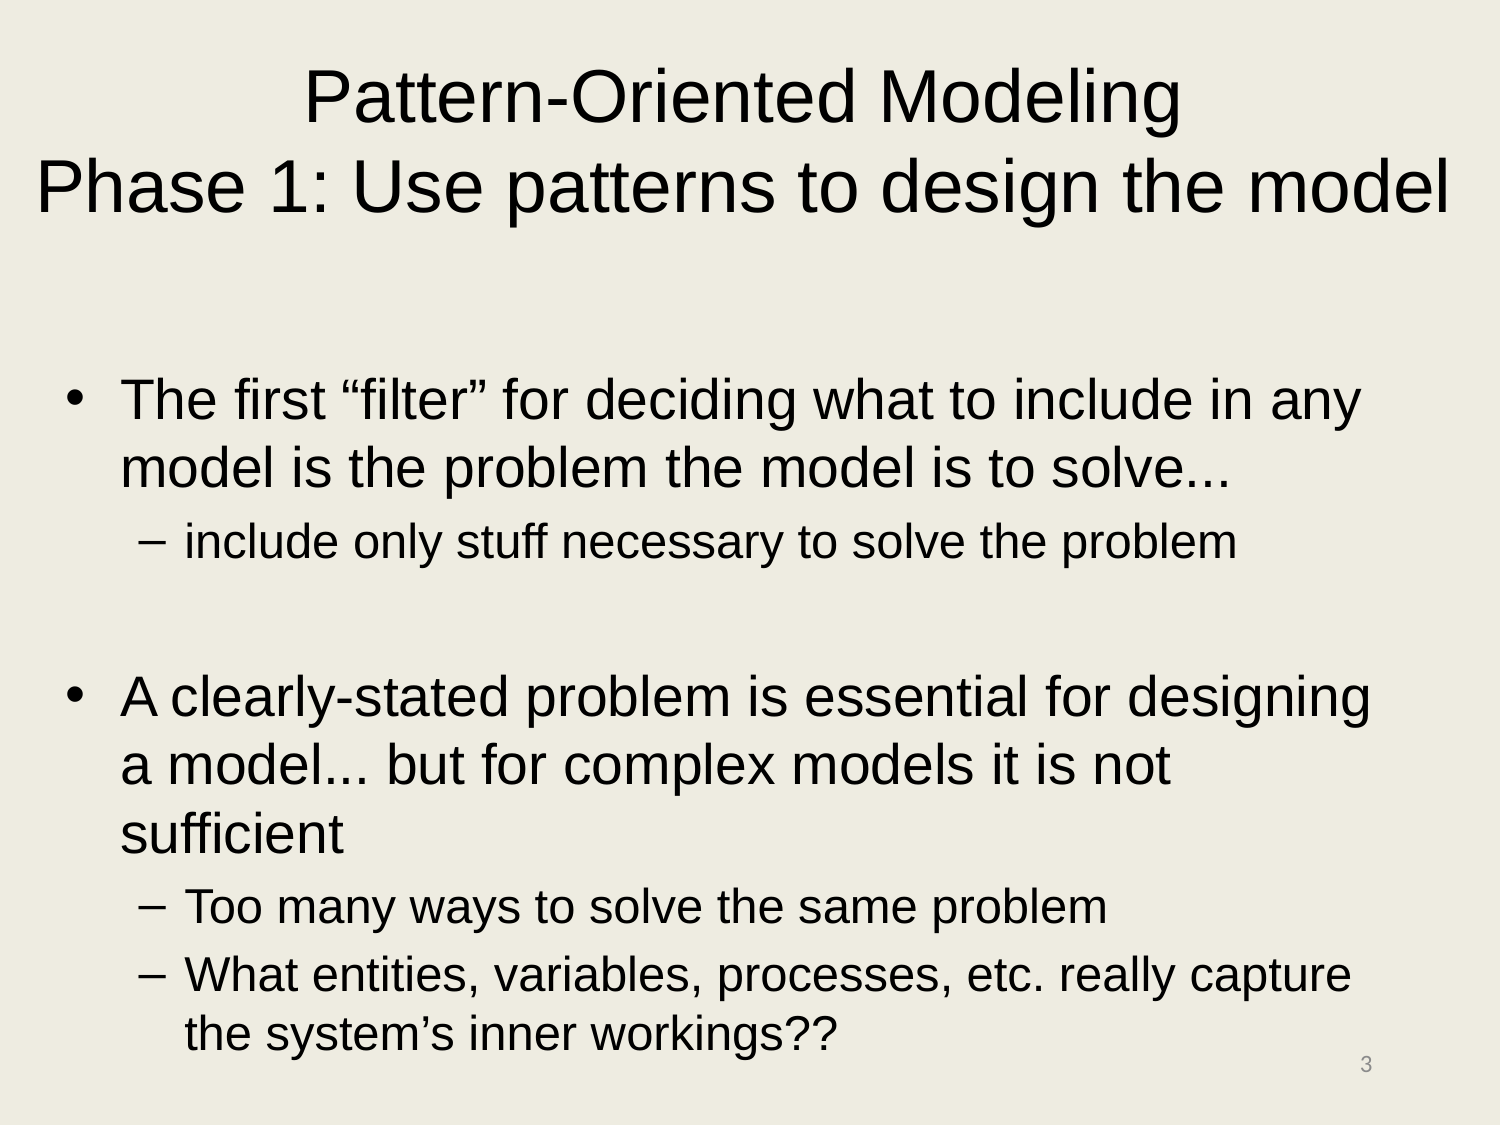

# Pattern-Oriented Modeling Phase 1: Use patterns to design the model
(1) Identify useful patterns
The first “filter” for deciding what to include in any model is the problem the model is to solve...
include only stuff necessary to solve the problem

A clearly-stated problem is essential for designing a model... but for complex models it is not sufficient
Too many ways to solve the same problem
What entities, variables, processes, etc. really capture the system’s inner workings??
3